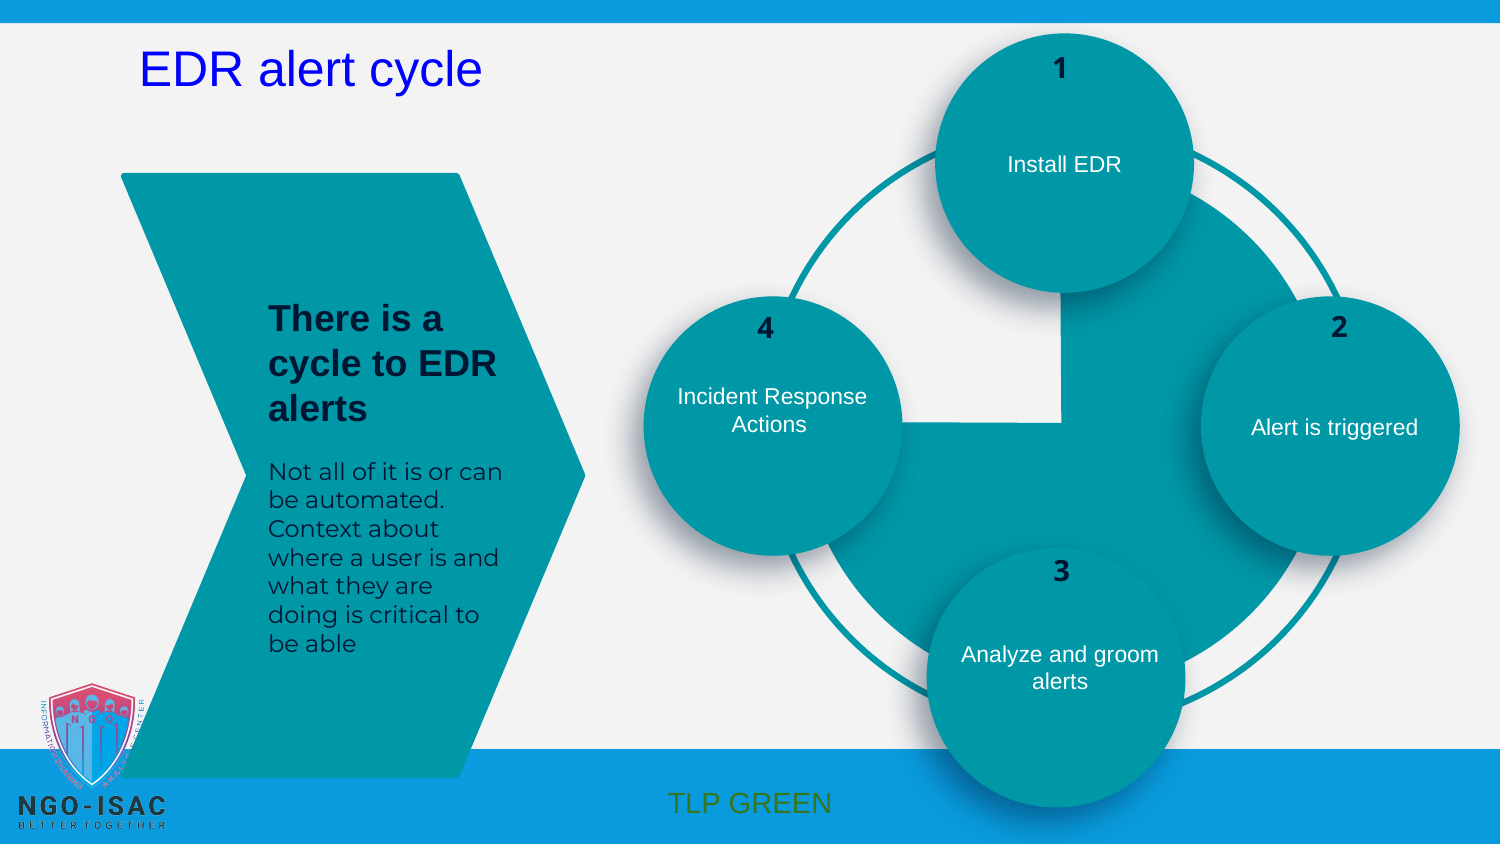

# EDR alert cycle

Install EDR

1

There is a cycle to EDR alerts

Not all of it is or can be automated. Context about where a user is and what they are doing is critical to be able
2
4
Incident Response Actions

Alert is triggered

3

Analyze and groom alerts